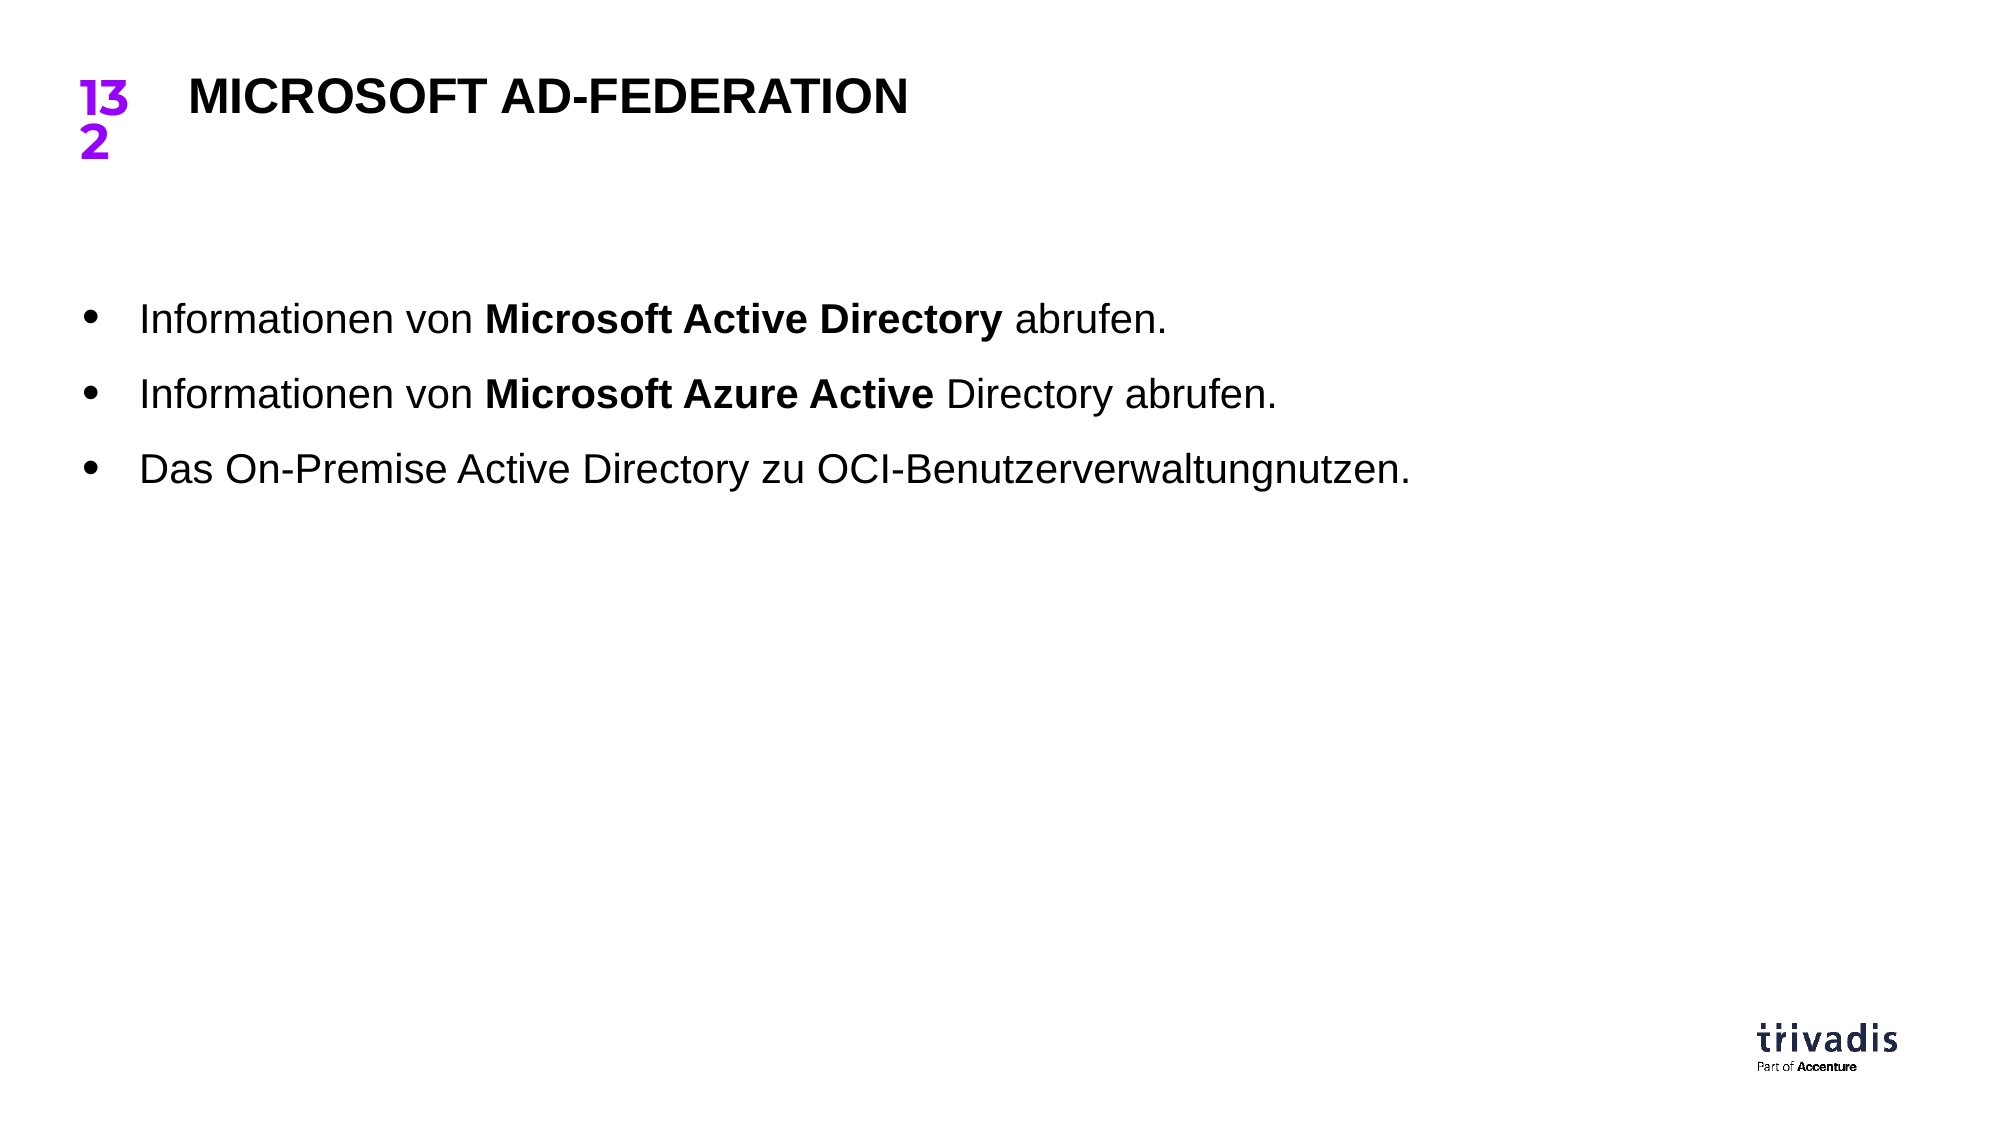

# Microsoft AD-federation
Informationen von Microsoft Active Directory abrufen.
Informationen von Microsoft Azure Active Directory abrufen.
Das On-Premise Active Directory zu OCI-Benutzerverwaltungnutzen.